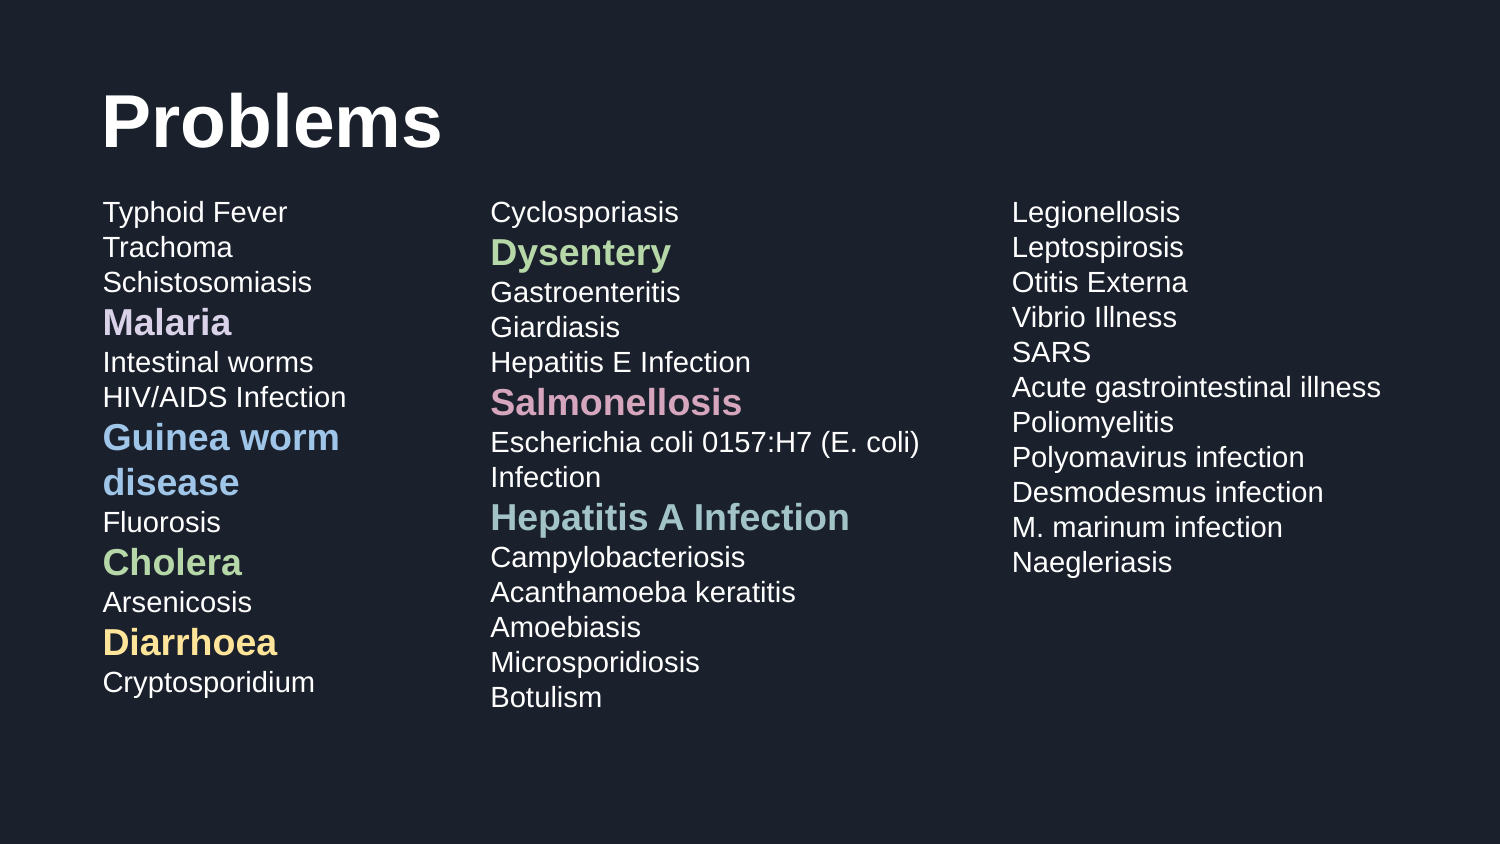

Problems
Typhoid Fever
Trachoma
Schistosomiasis
Malaria
Intestinal worms
HIV/AIDS Infection
Guinea worm disease
Fluorosis
Cholera
Arsenicosis
Diarrhoea
Cryptosporidium

Cyclosporiasis
Dysentery
Gastroenteritis
Giardiasis
Hepatitis E Infection
Salmonellosis
Escherichia coli 0157:H7 (E. coli) Infection
Hepatitis A Infection
Campylobacteriosis
Acanthamoeba keratitis
Amoebiasis
Microsporidiosis
Botulism

Legionellosis
Leptospirosis
Otitis Externa
Vibrio Illness
SARS
Acute gastrointestinal illness
Poliomyelitis
Polyomavirus infection
Desmodesmus infection
M. marinum infection
Naegleriasis